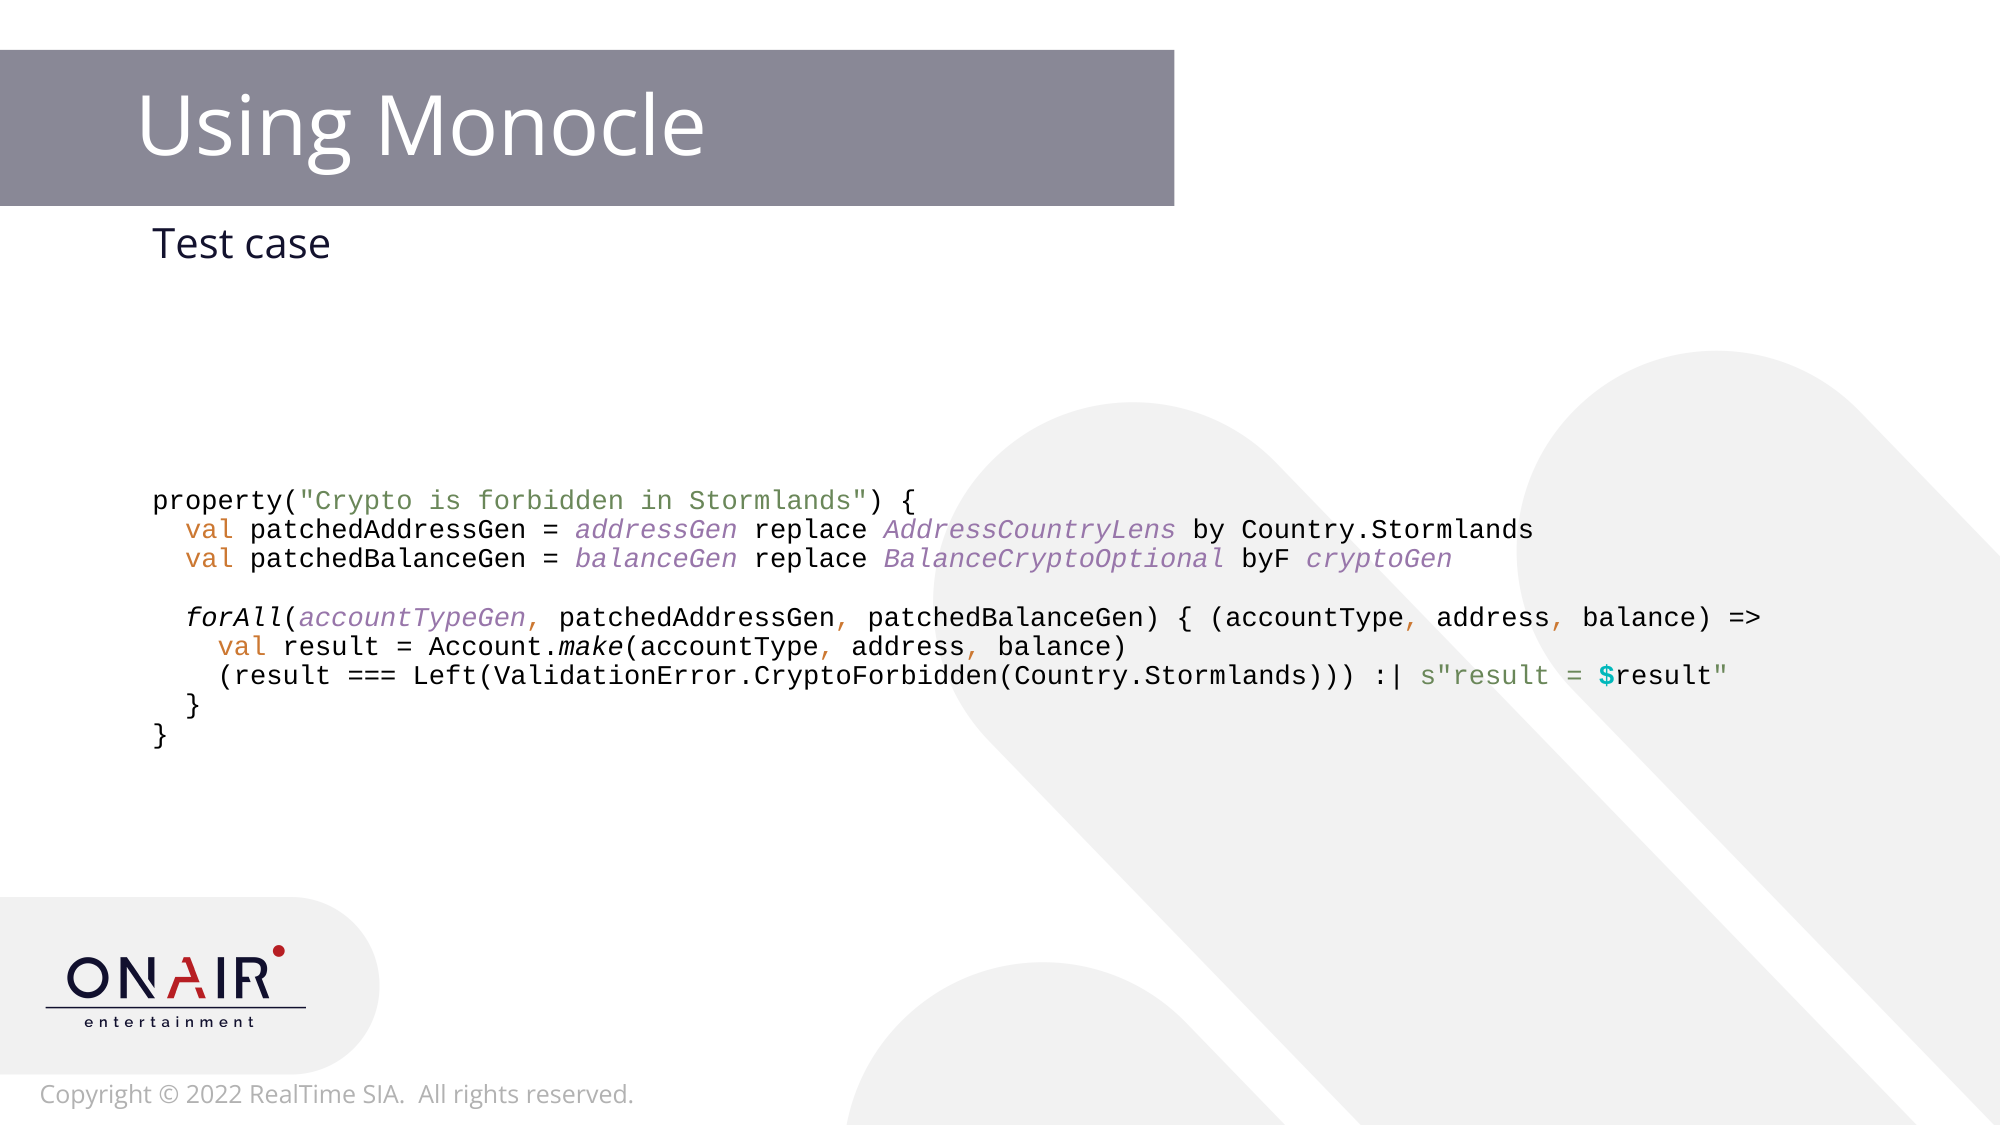

# Using Monocle
Test case
property("Crypto is forbidden in Stormlands") {
  val patchedAddressGen = addressGen replace AddressCountryLens by Country.Stormlands
  val patchedBalanceGen = balanceGen replace BalanceCryptoOptional byF cryptoGen
  forAll(accountTypeGen, patchedAddressGen, patchedBalanceGen) { (accountType, address, balance) =>
    val result = Account.make(accountType, address, balance)
    (result === Left(ValidationError.CryptoForbidden(Country.Stormlands))) :| s"result = $result"
  }
}
14
Copyright © 2022 RealTime SIA.  All rights reserved.